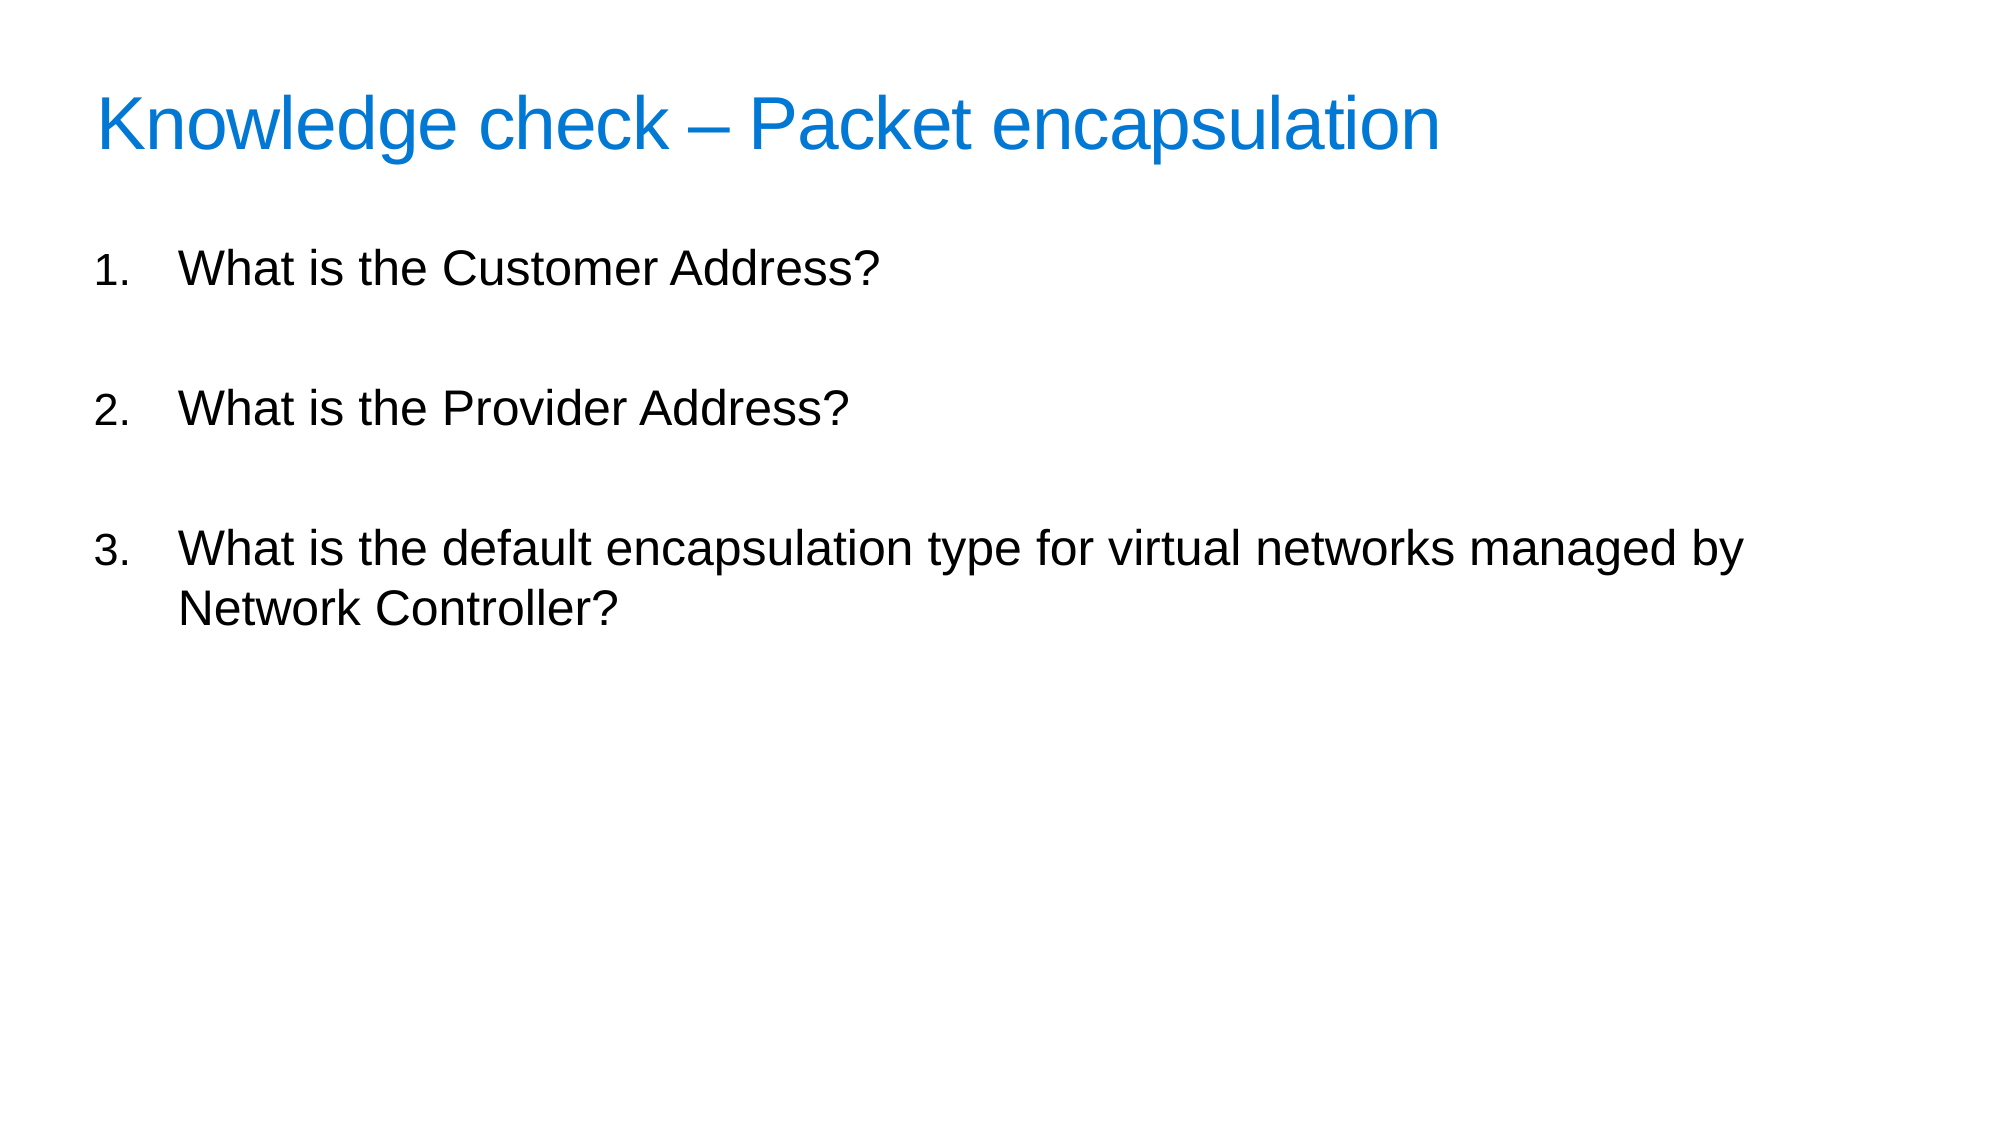

# Knowledge check – Packet encapsulation
What is the Customer Address?​

What is the Provider Address?​

What is the default encapsulation type for virtual networks managed by Network Controller?